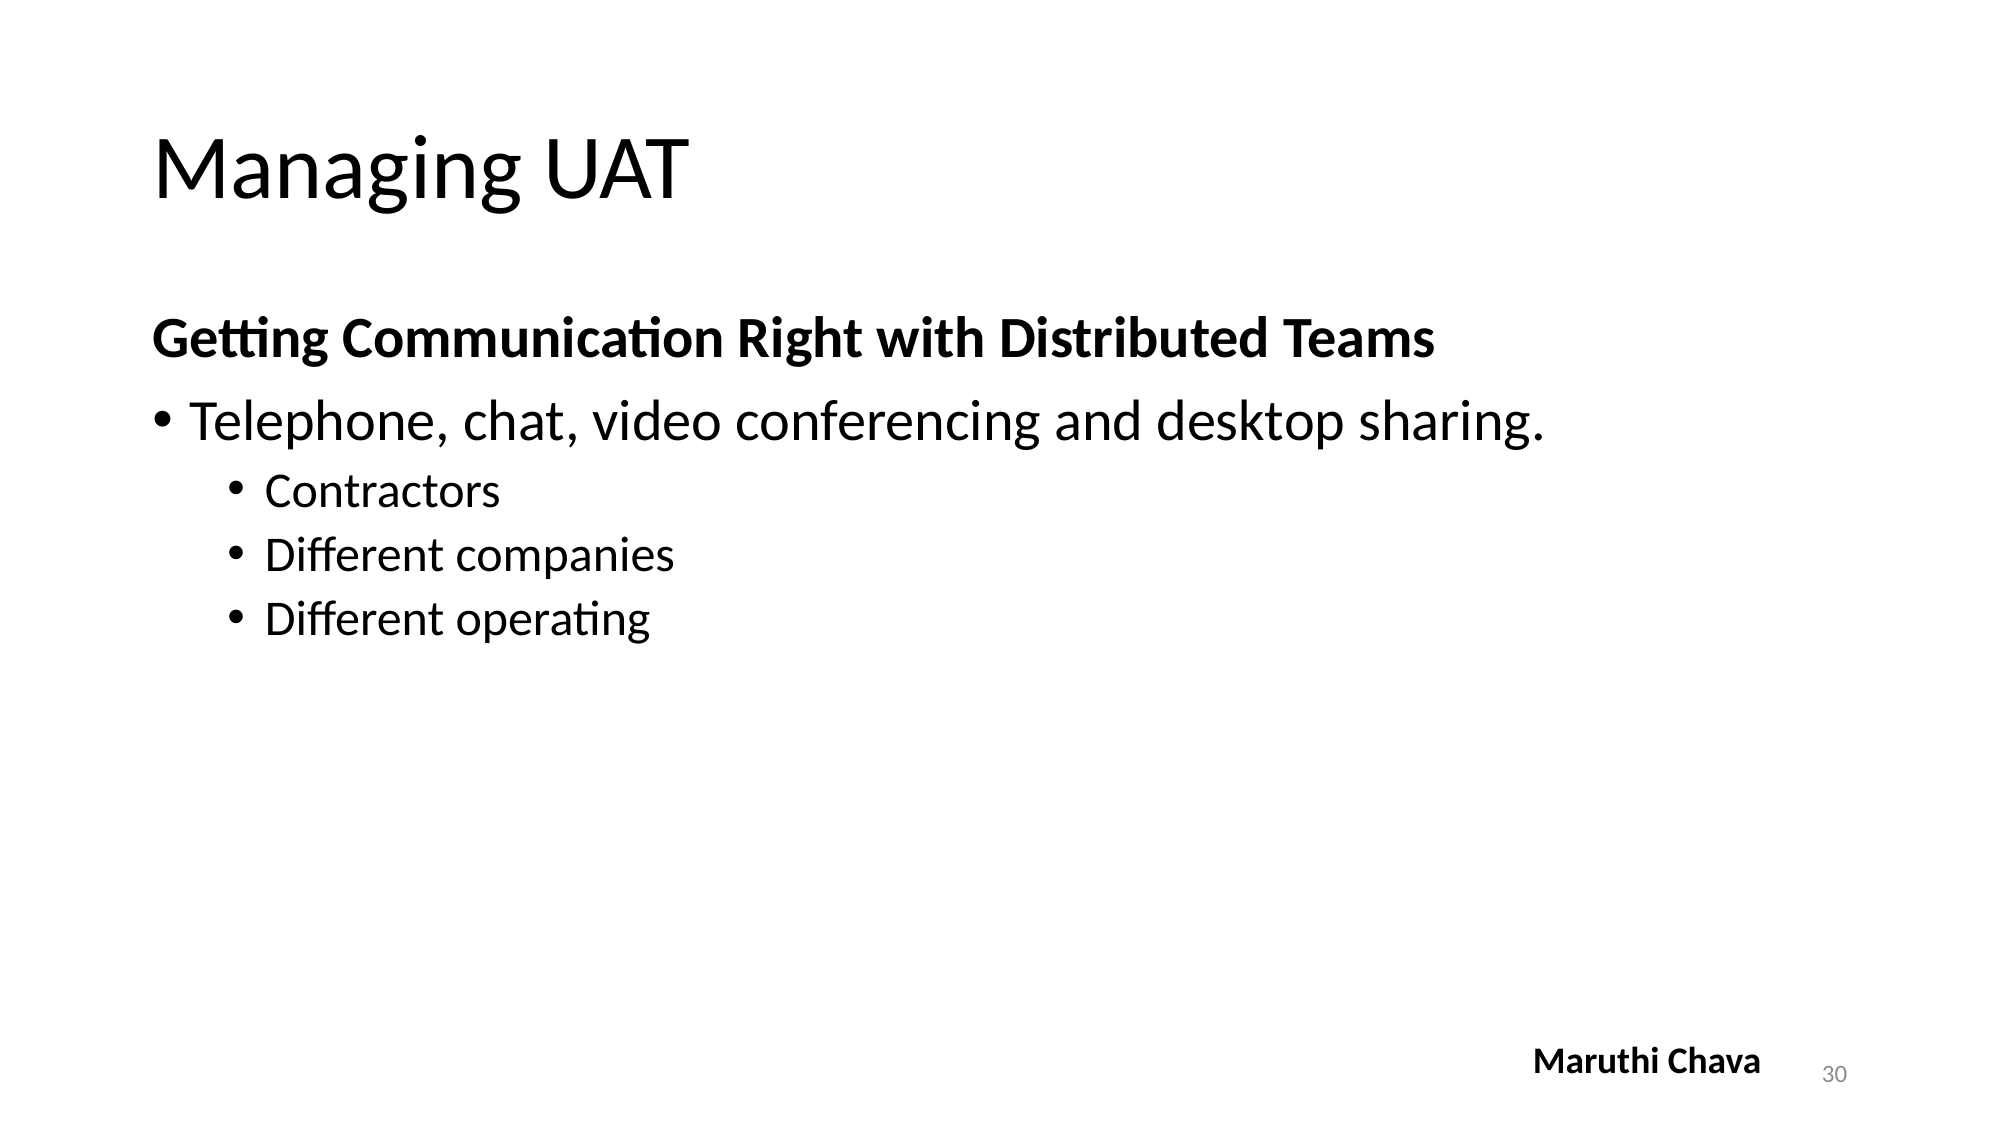

# Managing UAT
Getting Communication Right with Distributed Teams
Telephone, chat, video conferencing and desktop sharing.
Contractors
Different companies
Different operating
| Maruthi Chava |
| --- |
30